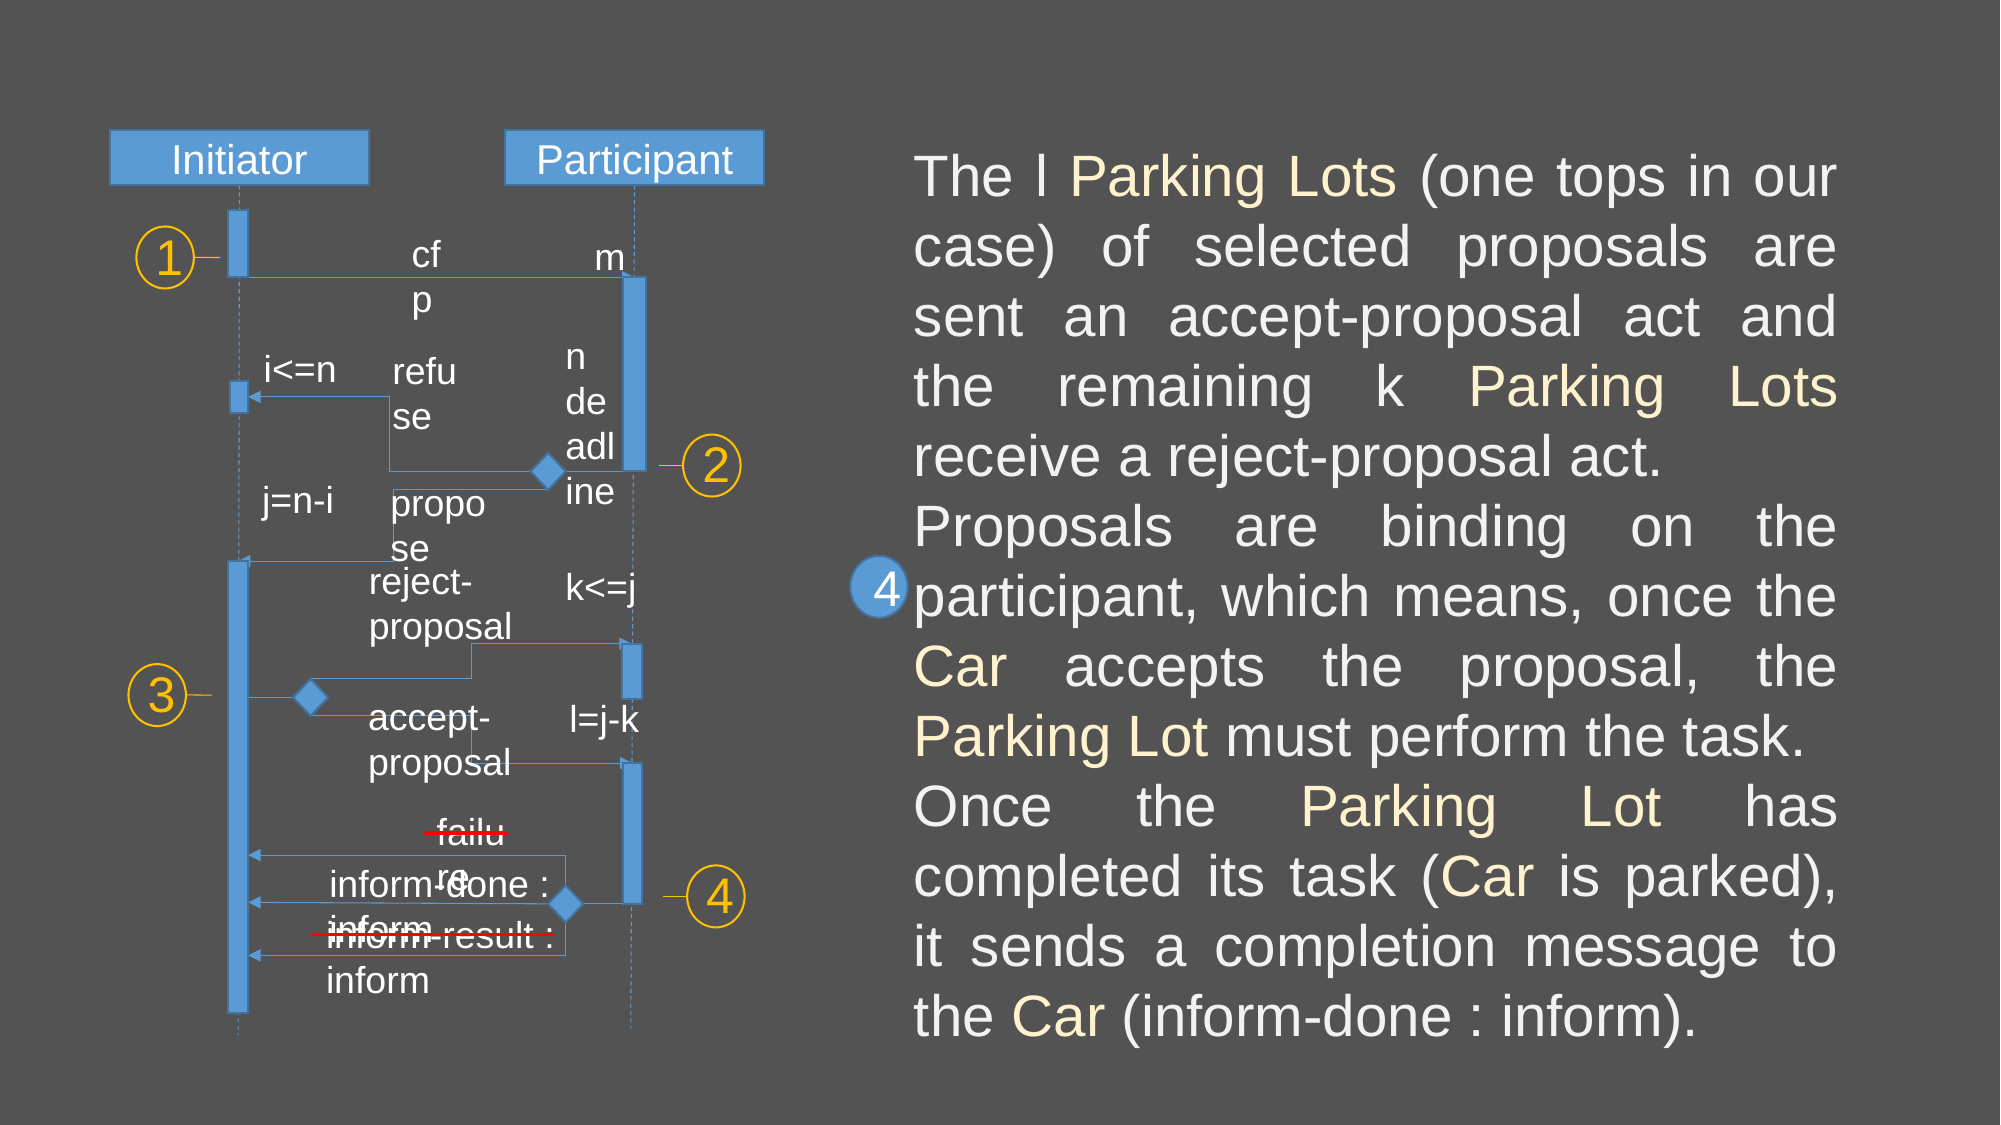

Participant
Initiator

cfp
m
n deadline
i<=n
refuse
j=n-i
propose
reject-proposal
k<=j
accept-proposal
l=j-k
failure
inform-done : inform
inform-result : inform
The l Parking Lots (one tops in our case) of selected proposals are sent an accept-proposal act and the remaining k Parking Lots receive a reject-proposal act.
Proposals are binding on the participant, which means, once the Car accepts the proposal, the Parking Lot must perform the task.
Once the Parking Lot has completed its task (Car is parked), it sends a completion message to the Car (inform-done : inform).
1

2

4
3

4